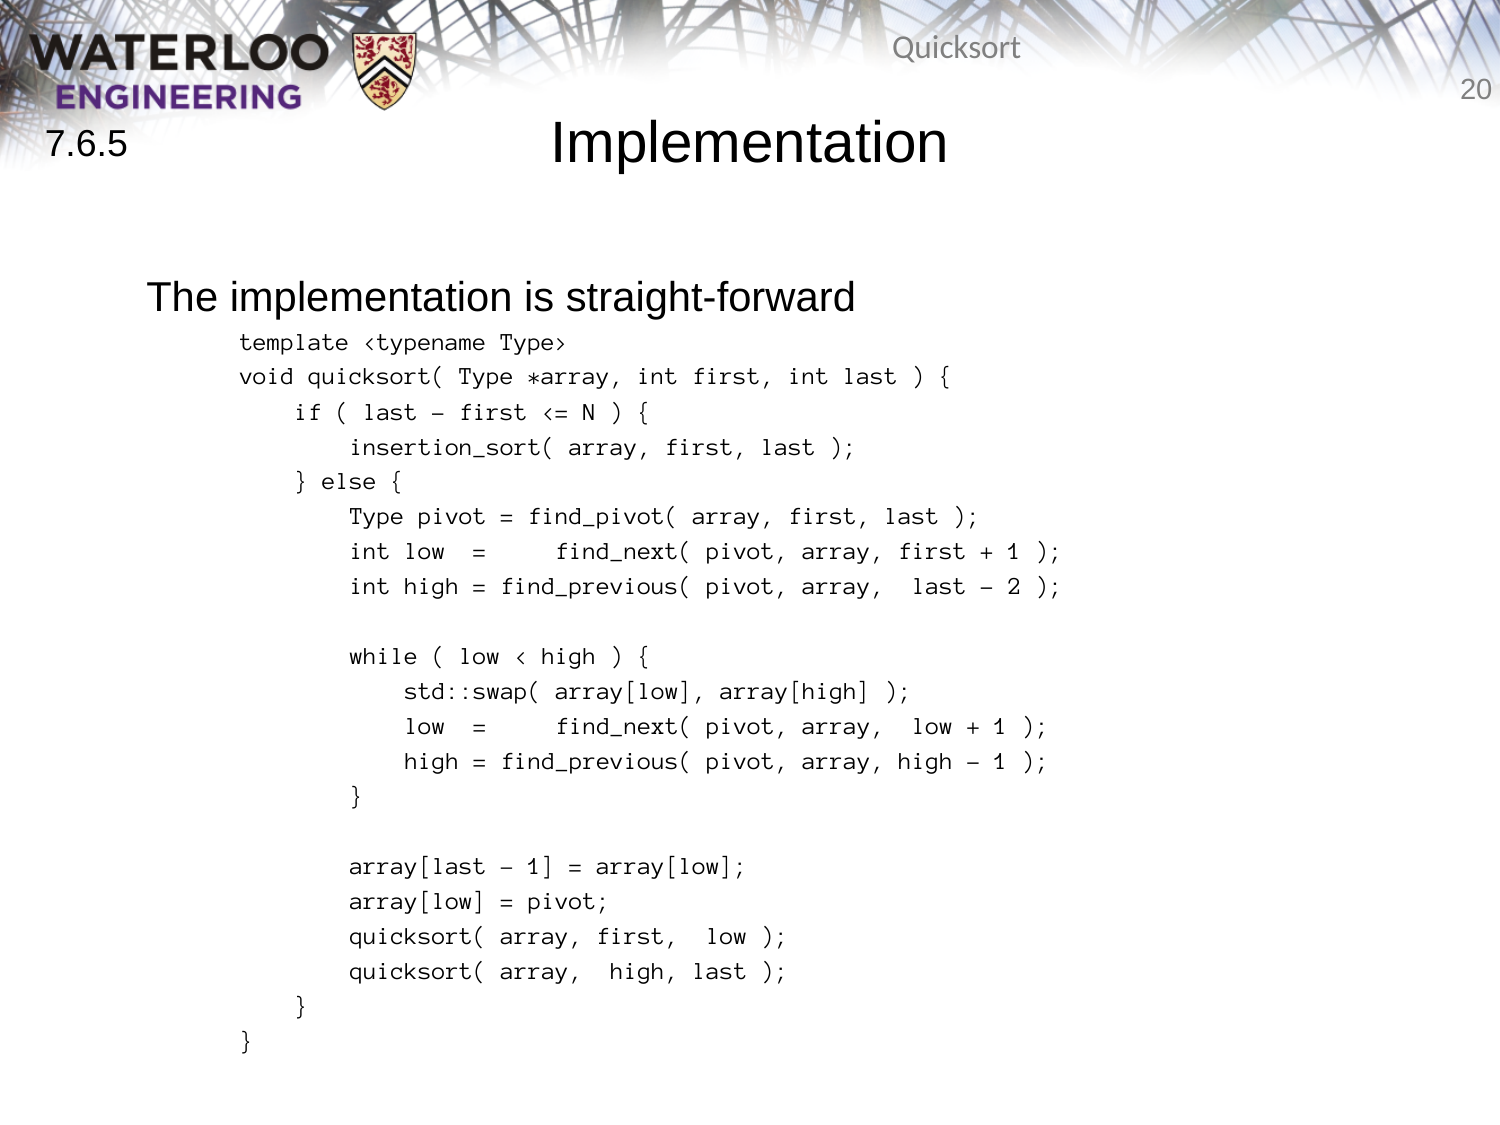

# Implementation
7.6.5
	The implementation is straight-forward
template <typename Type>
void quicksort( Type *array, int first, int last ) {
    if ( last - first <= N ) {
        insertion_sort( array, first, last );
    } else {
        Type pivot = find_pivot( array, first, last );
        int low  =     find_next( pivot, array, first + 1 );
        int high = find_previous( pivot, array,  last - 2 );

        while ( low < high ) {
            std::swap( array[low], array[high] );
            low  =     find_next( pivot, array,  low + 1 );
            high = find_previous( pivot, array, high - 1 );
        }

        array[last – 1] = array[low];
        array[low] = pivot;
        quicksort( array, first,  low );
        quicksort( array,  high, last );
    }
}